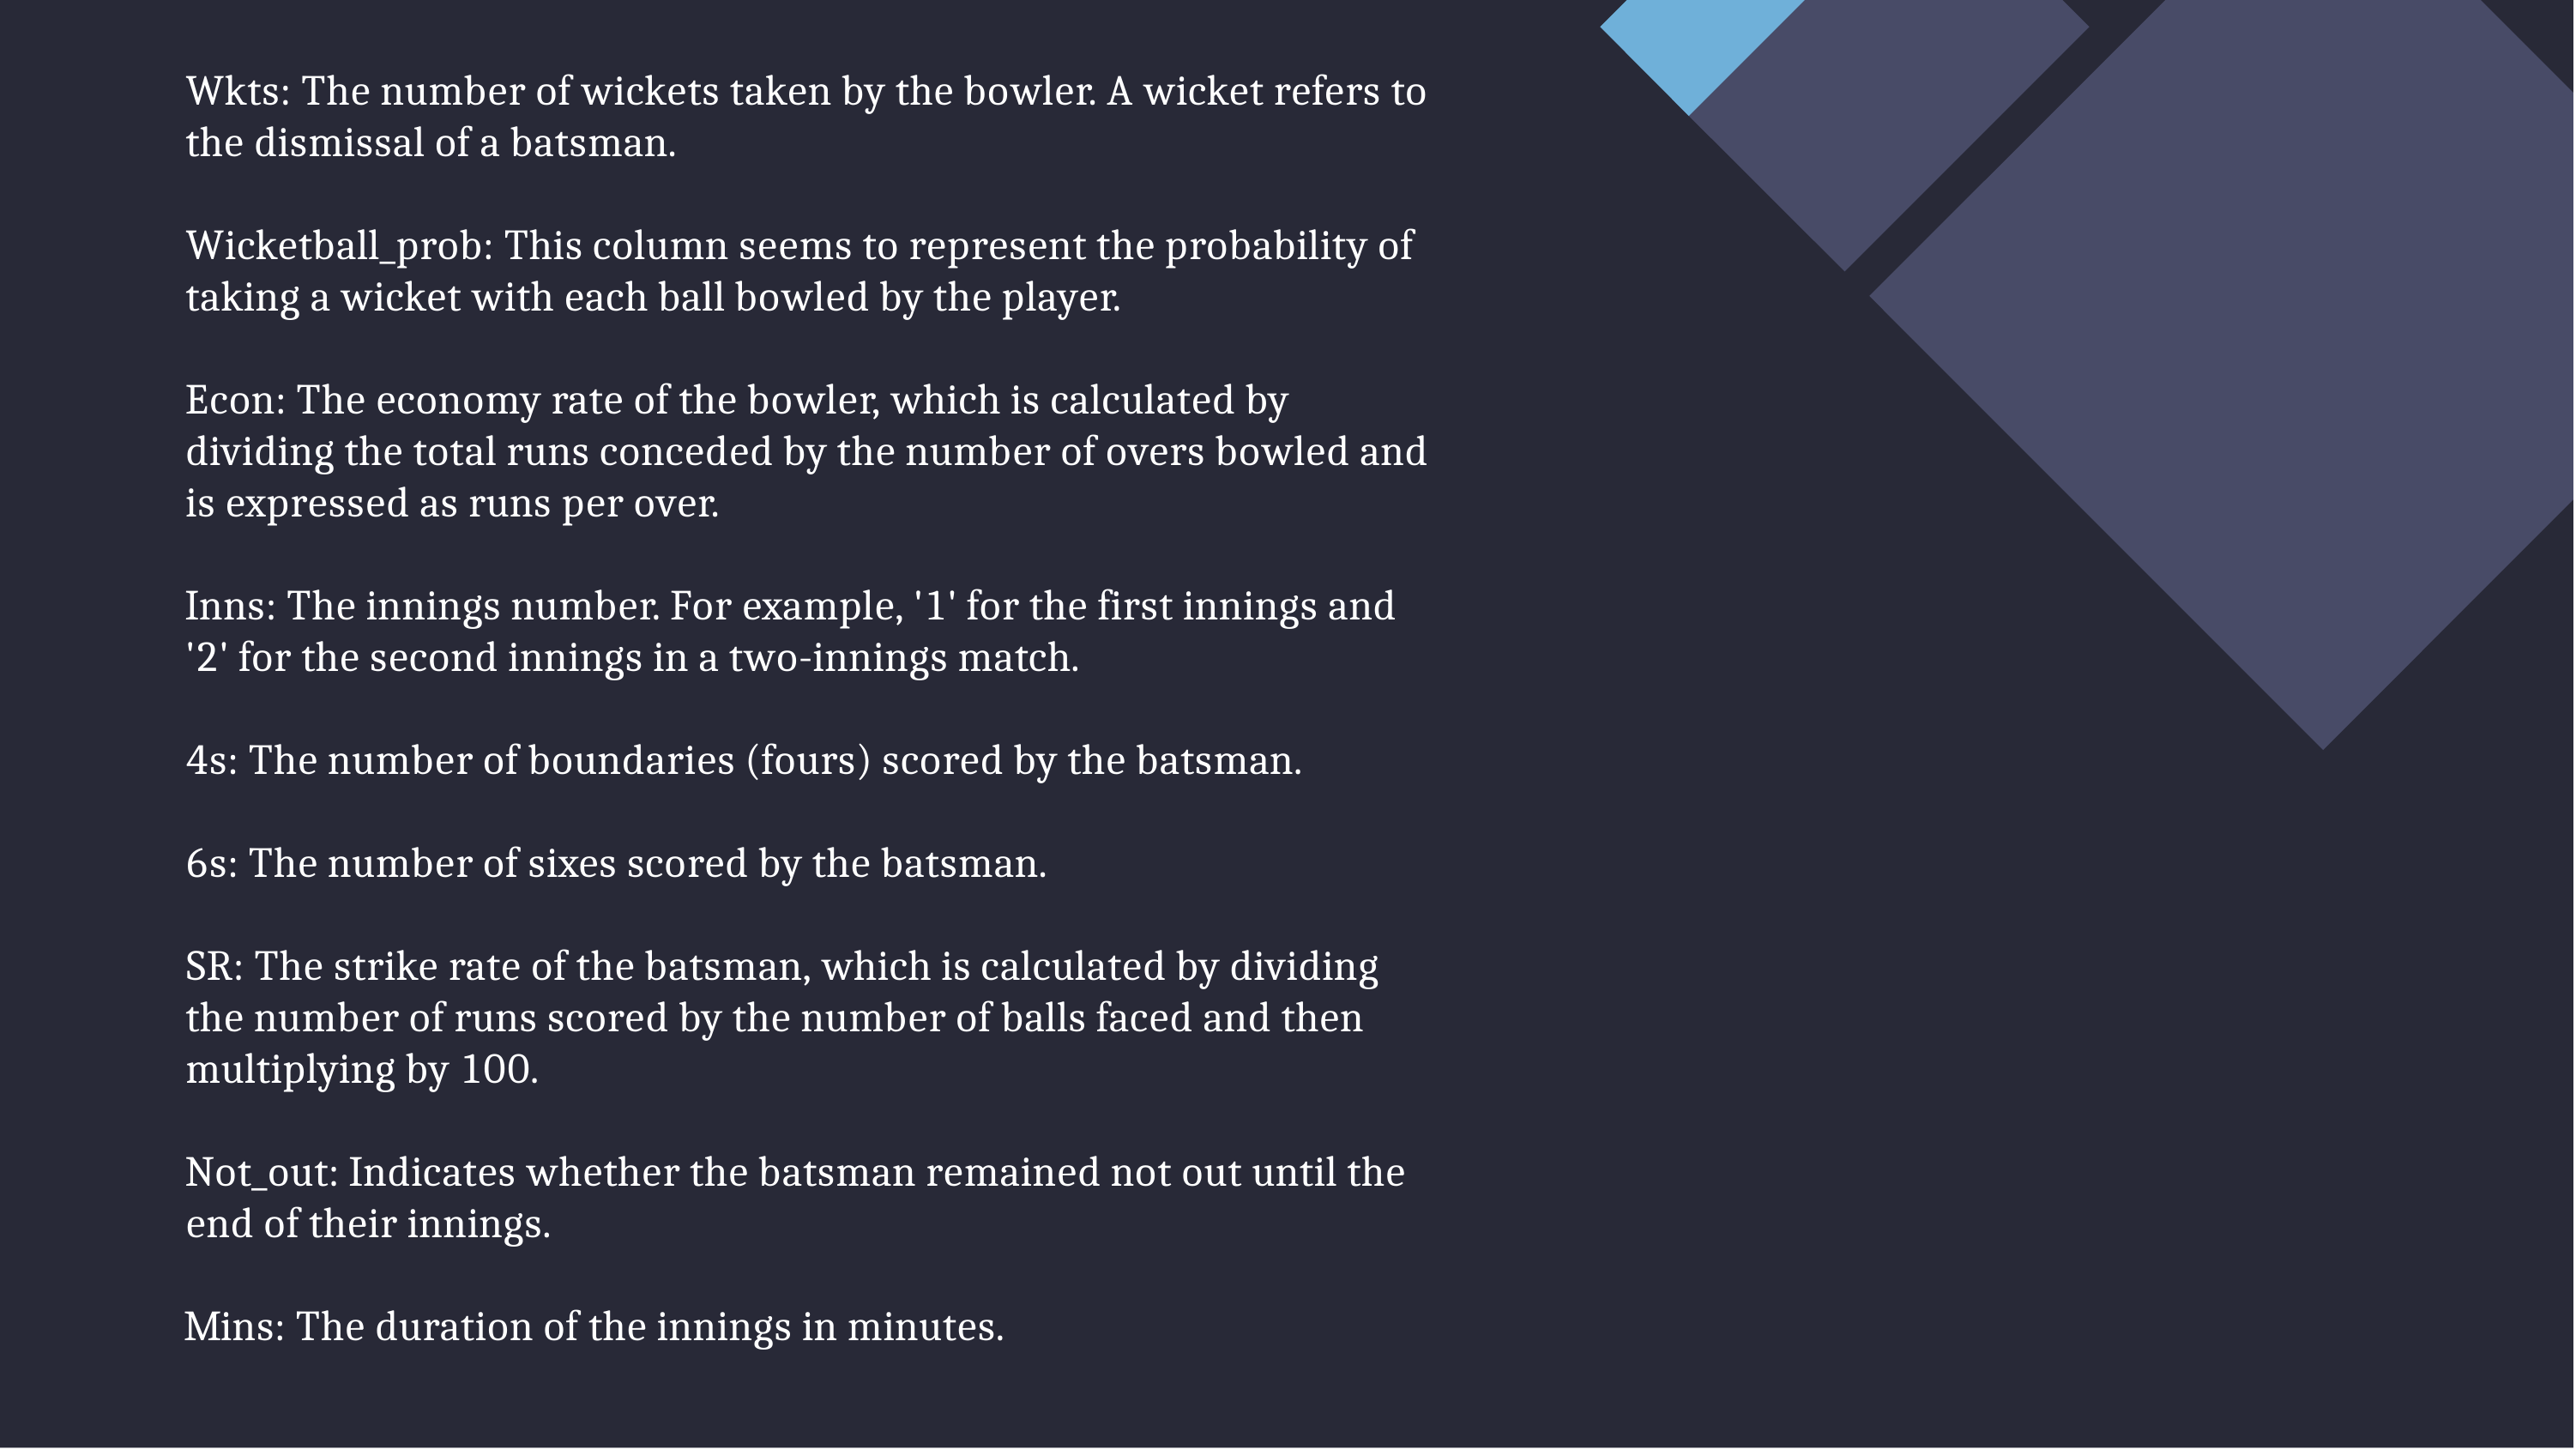

Wkts: The number of wickets taken by the bowler. A wicket refers to the dismissal of a batsman.

Wicketball_prob: This column seems to represent the probability of taking a wicket with each ball bowled by the player.

Econ: The economy rate of the bowler, which is calculated by dividing the total runs conceded by the number of overs bowled and is expressed as runs per over.

Inns: The innings number. For example, '1' for the first innings and '2' for the second innings in a two-innings match.

4s: The number of boundaries (fours) scored by the batsman.

6s: The number of sixes scored by the batsman.

SR: The strike rate of the batsman, which is calculated by dividing the number of runs scored by the number of balls faced and then multiplying by 100.

Not_out: Indicates whether the batsman remained not out until the end of their innings.

Mins: The duration of the innings in minutes.